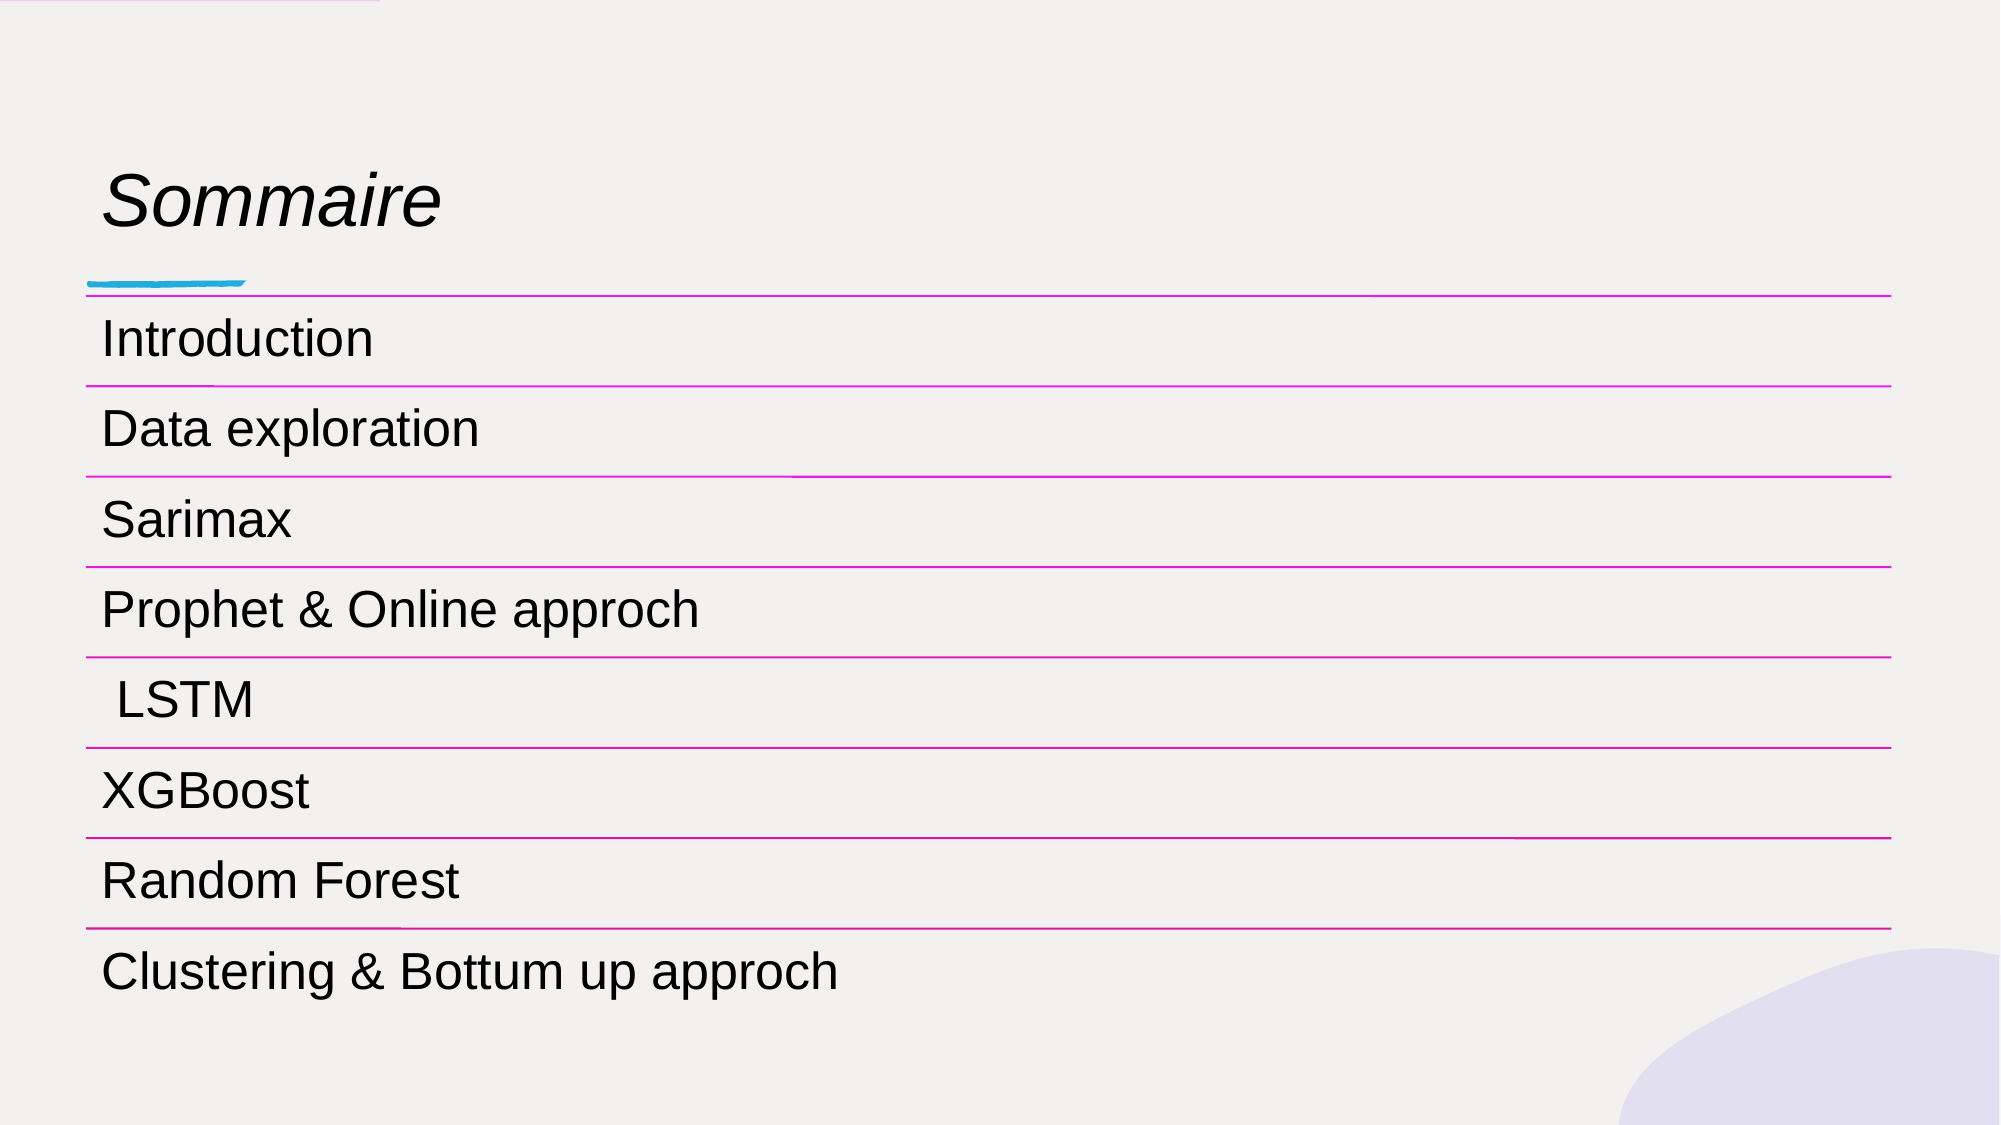

# Sommaire

Introduction
Data exploration
Sarimax
Prophet & Online approch
 LSTM
XGBoost
Random Forest
Clustering & Bottum up approch